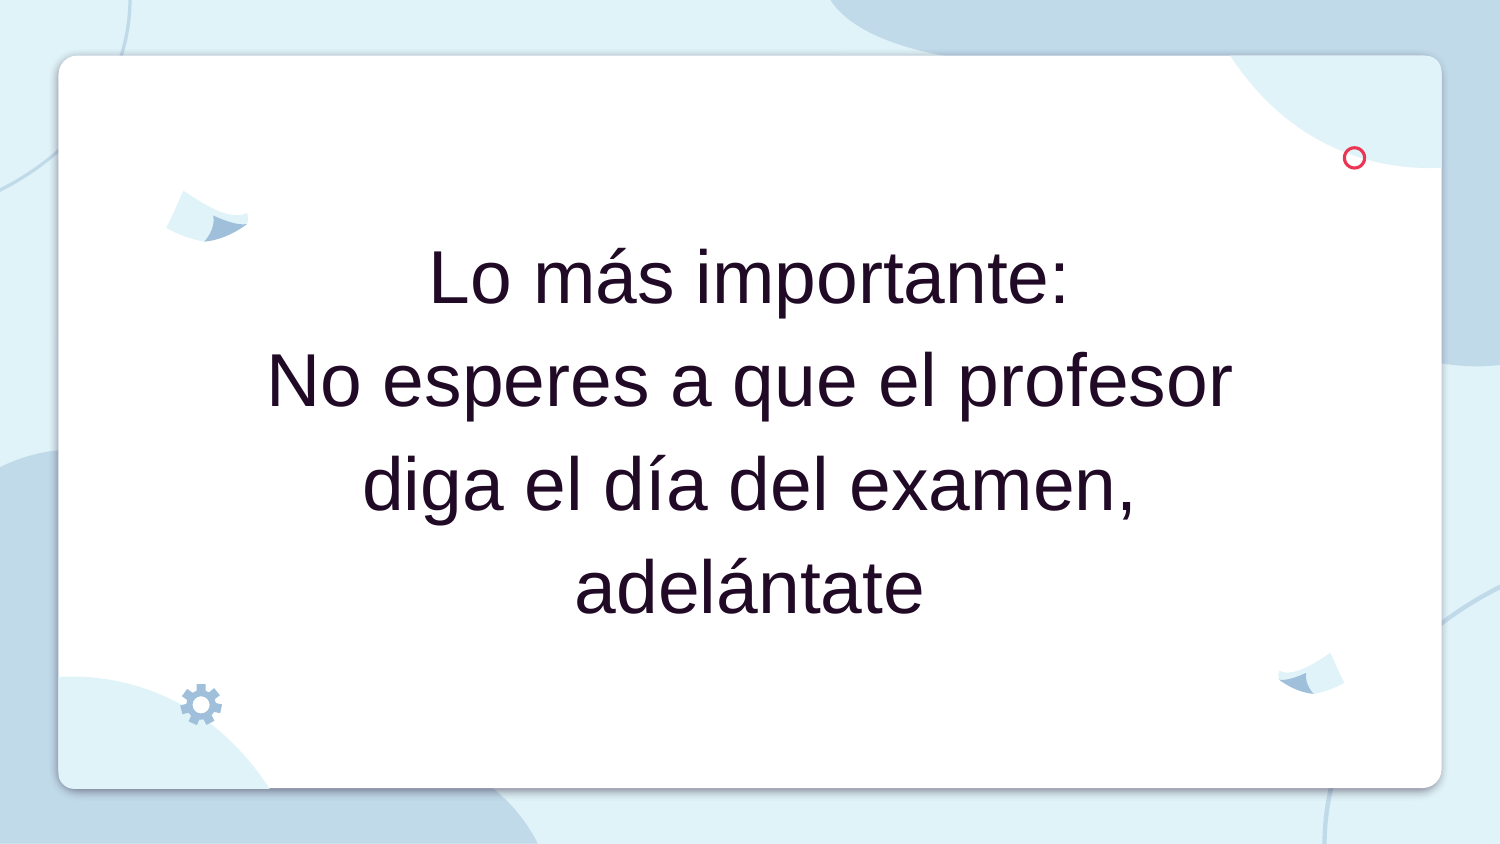

# Lo más importante:
No esperes a que el profesor diga el día del examen, adelántate